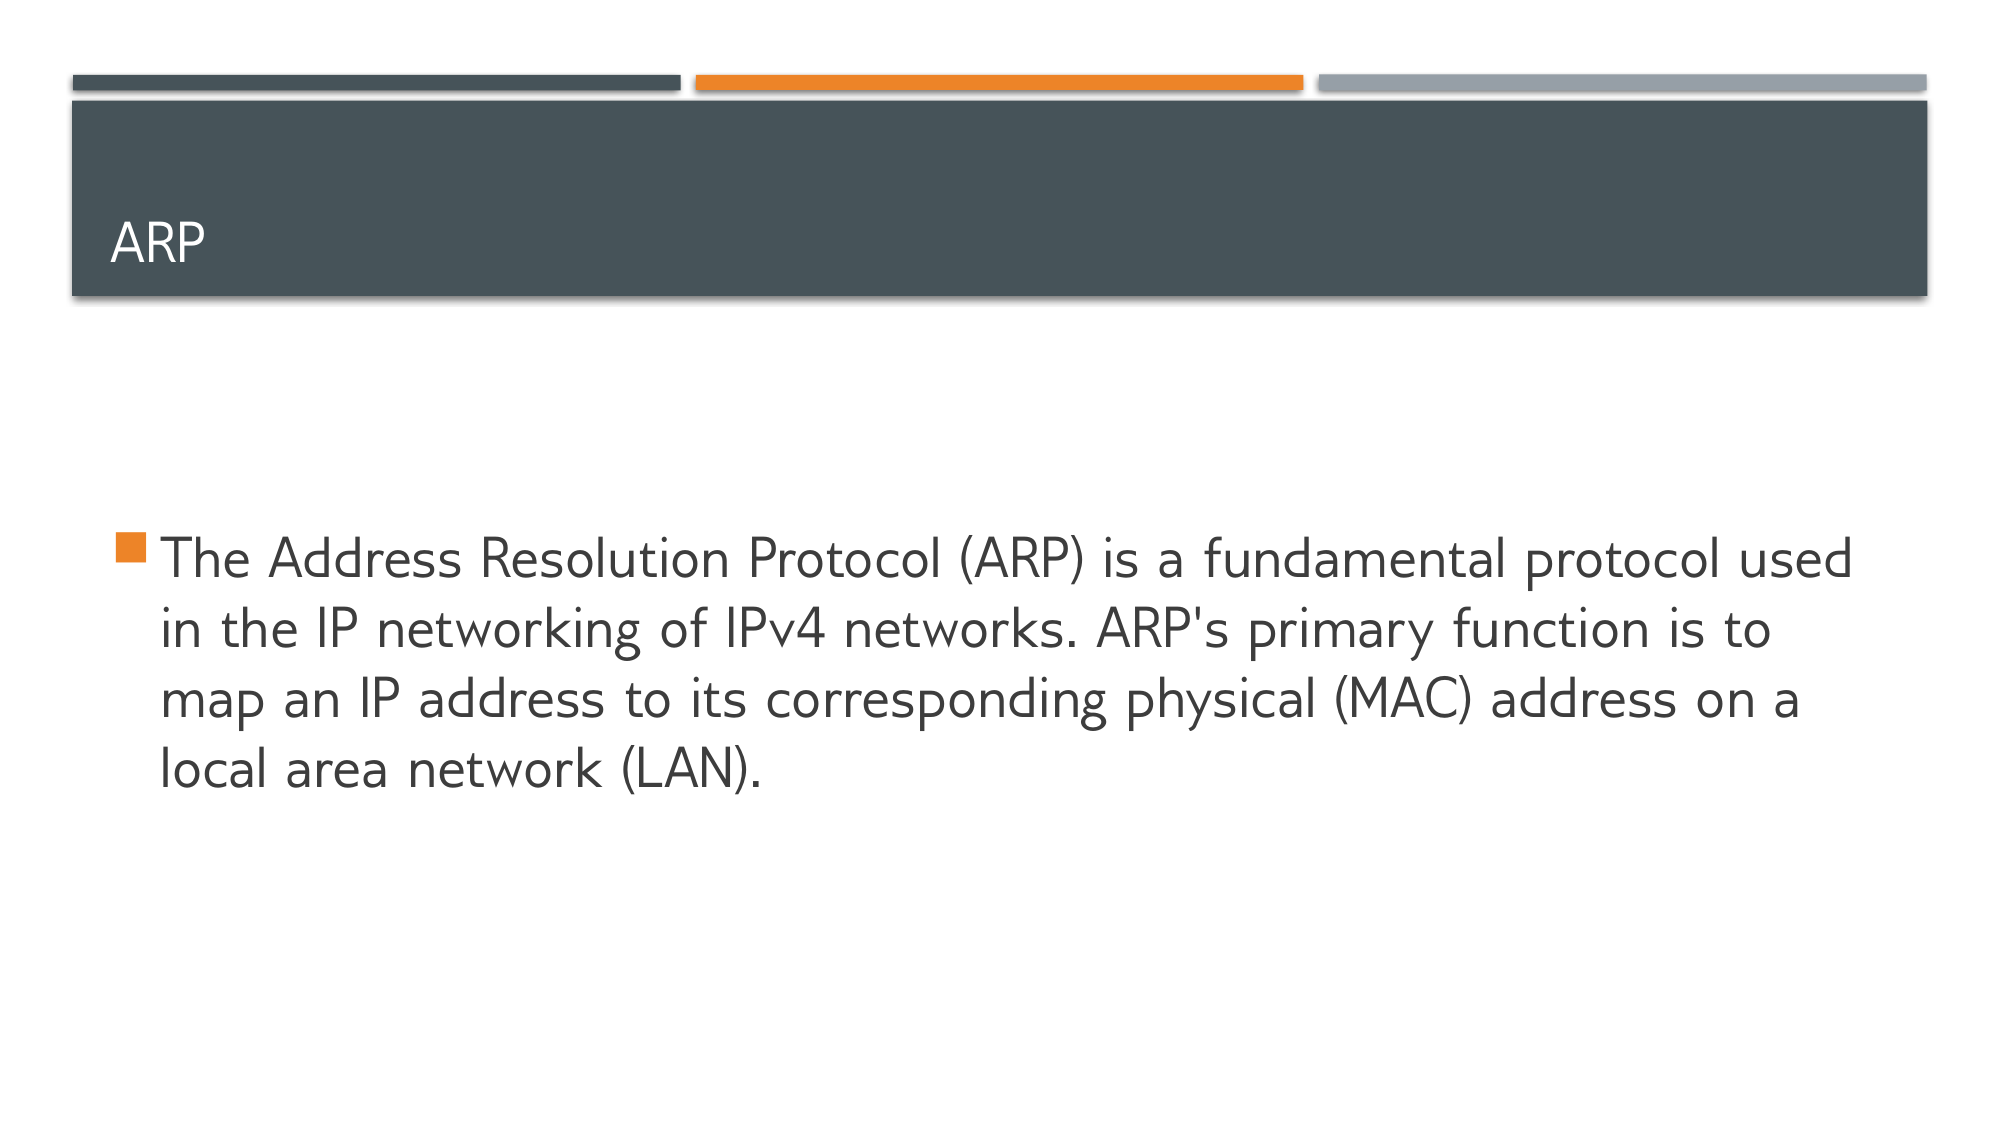

# ARP
The Address Resolution Protocol (ARP) is a fundamental protocol used in the IP networking of IPv4 networks. ARP's primary function is to map an IP address to its corresponding physical (MAC) address on a local area network (LAN).